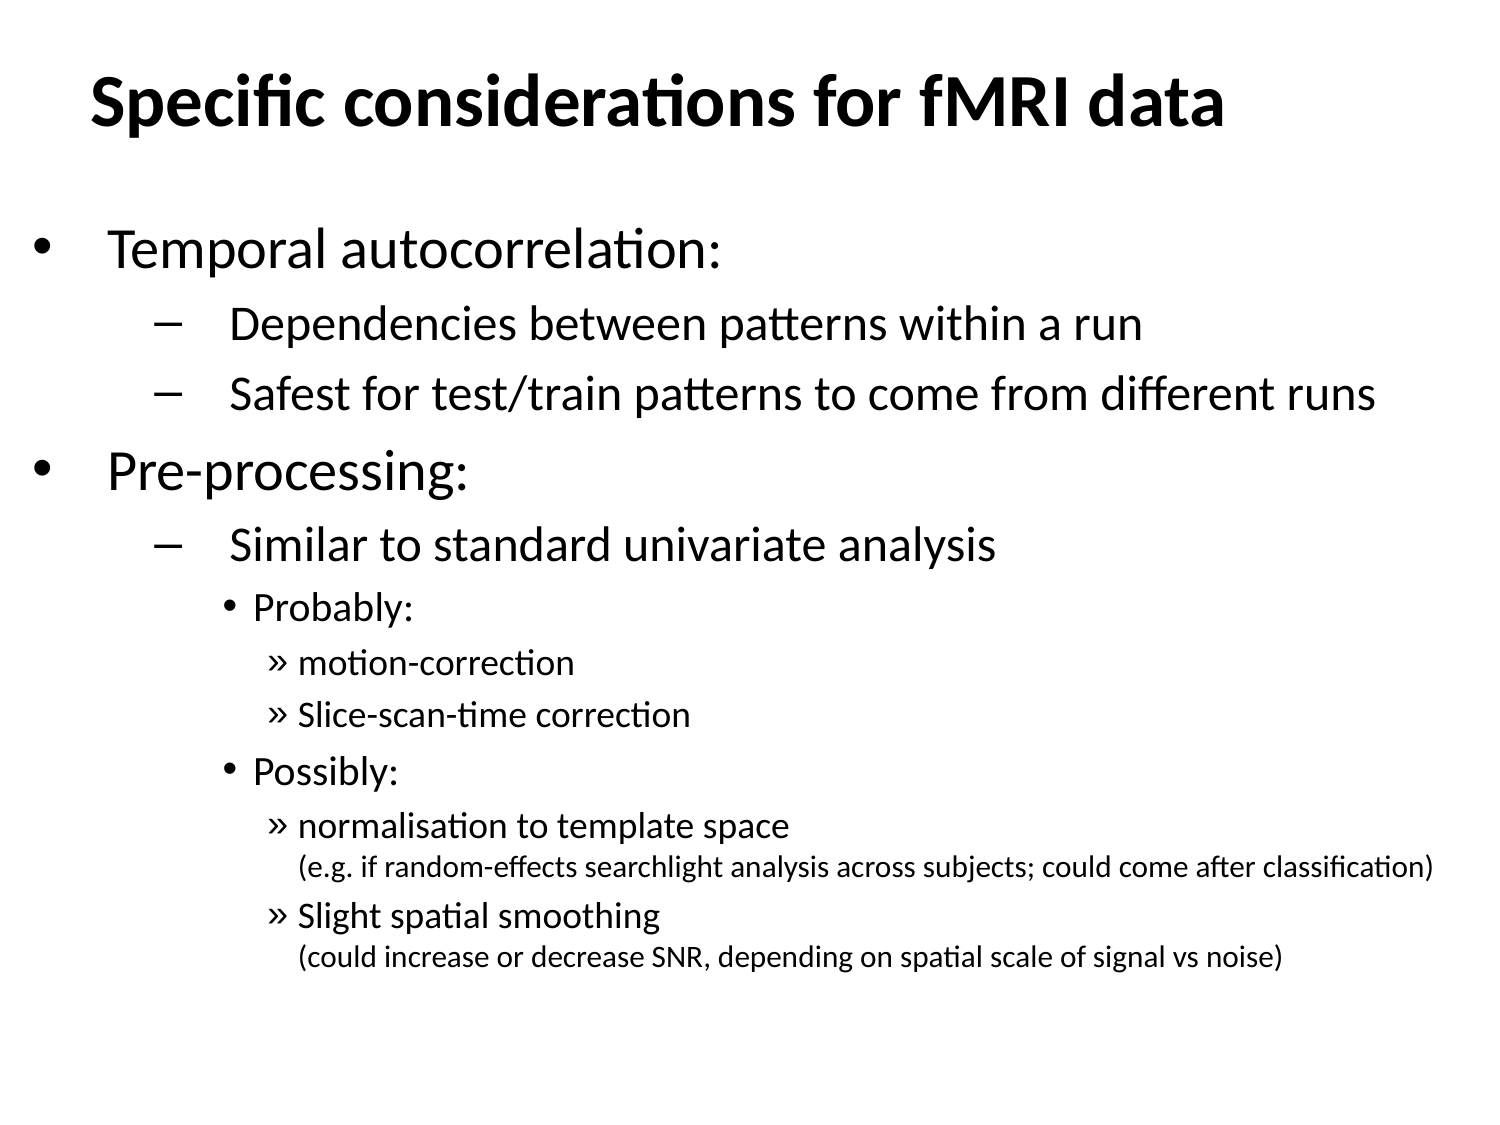

# Specific considerations for fMRI data
Temporal autocorrelation:
Dependencies between patterns within a run
Safest for test/train patterns to come from different runs
Pre-processing:
Similar to standard univariate analysis
Probably:
motion-correction
Slice-scan-time correction
Possibly:
normalisation to template space
(e.g. if random-effects searchlight analysis across subjects; could come after classification)
Slight spatial smoothing
(could increase or decrease SNR, depending on spatial scale of signal vs noise)